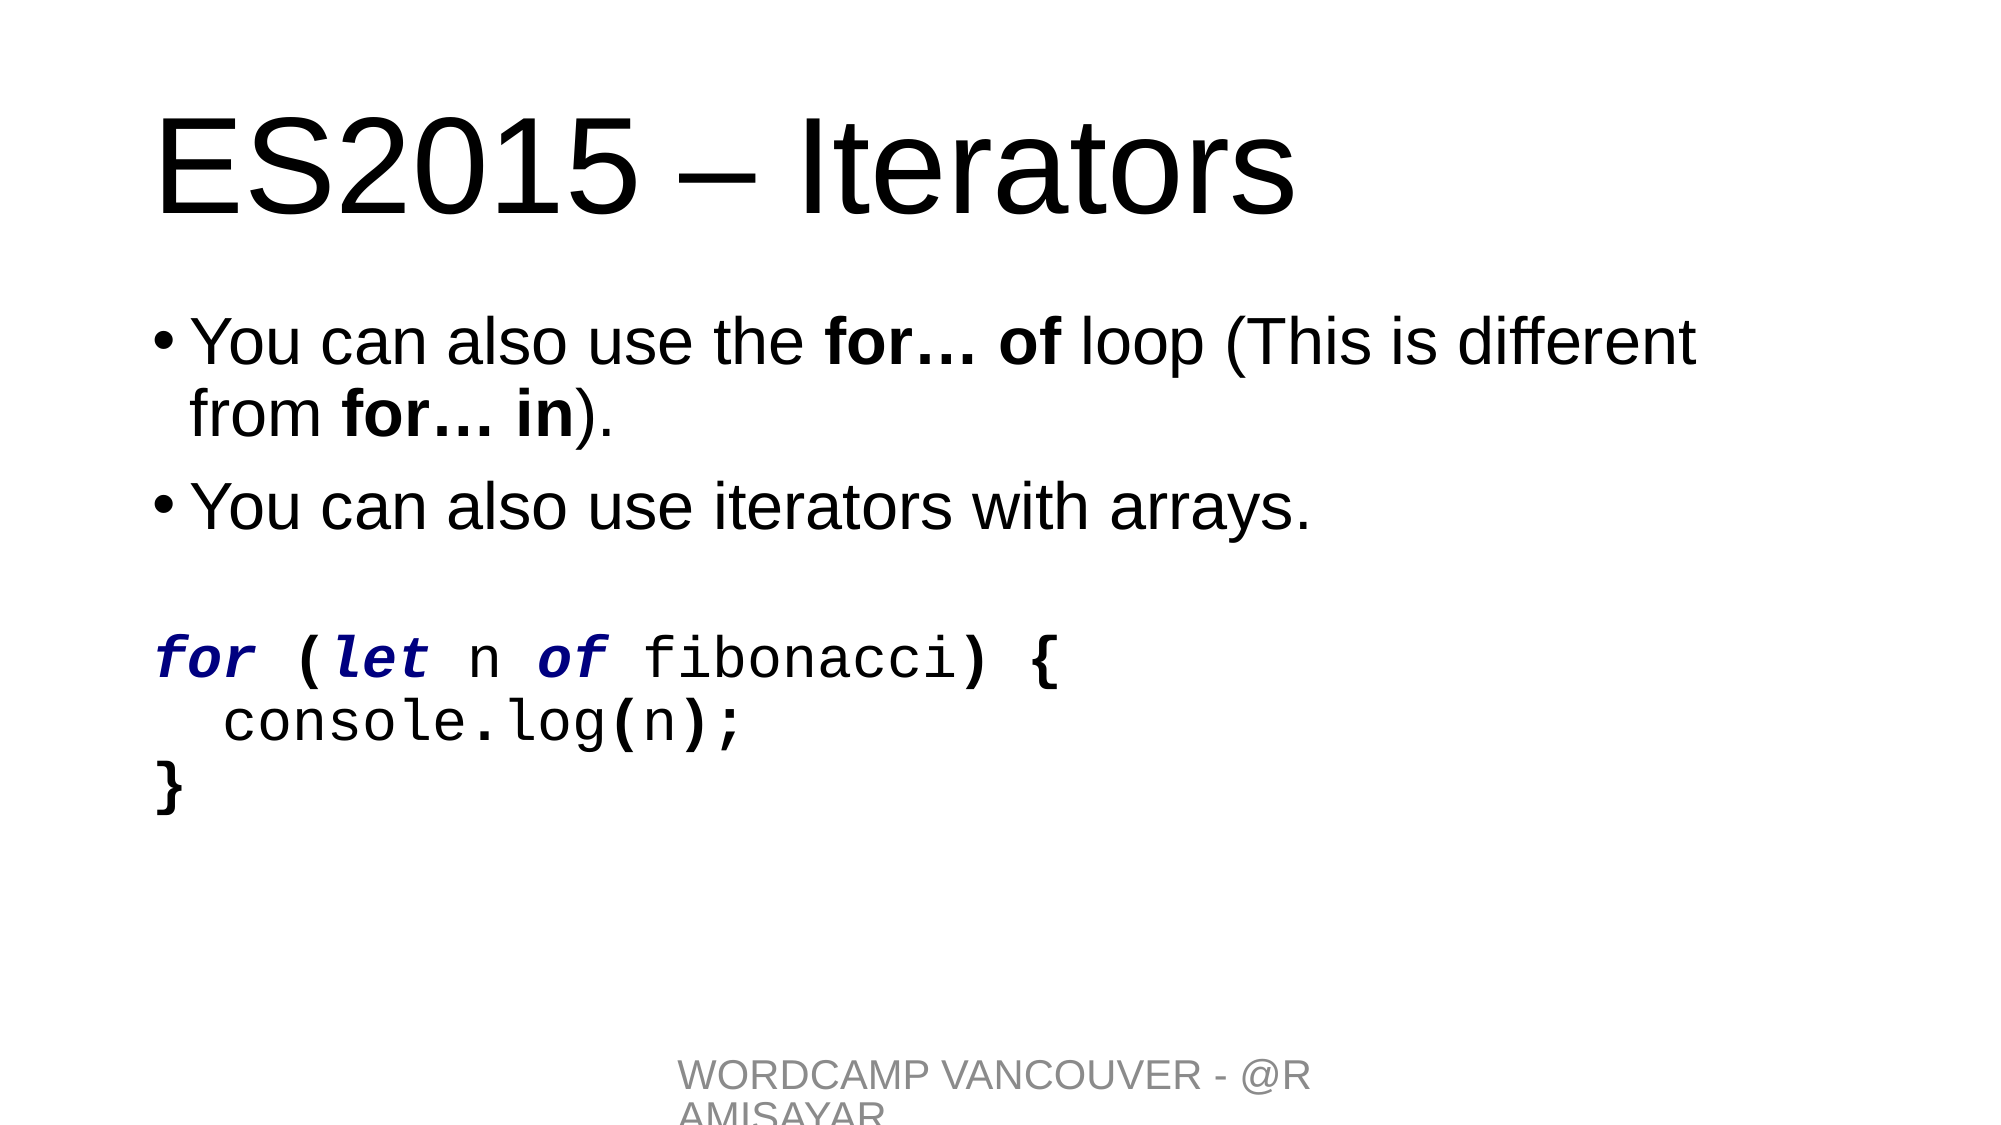

# ES2015 – Iterators
You can also use the for… of loop (This is different from for… in).
You can also use iterators with arrays.

for (let n of fibonacci) {
  console.log(n);
}

WORDCAMP VANCOUVER - @RAMISAYAR